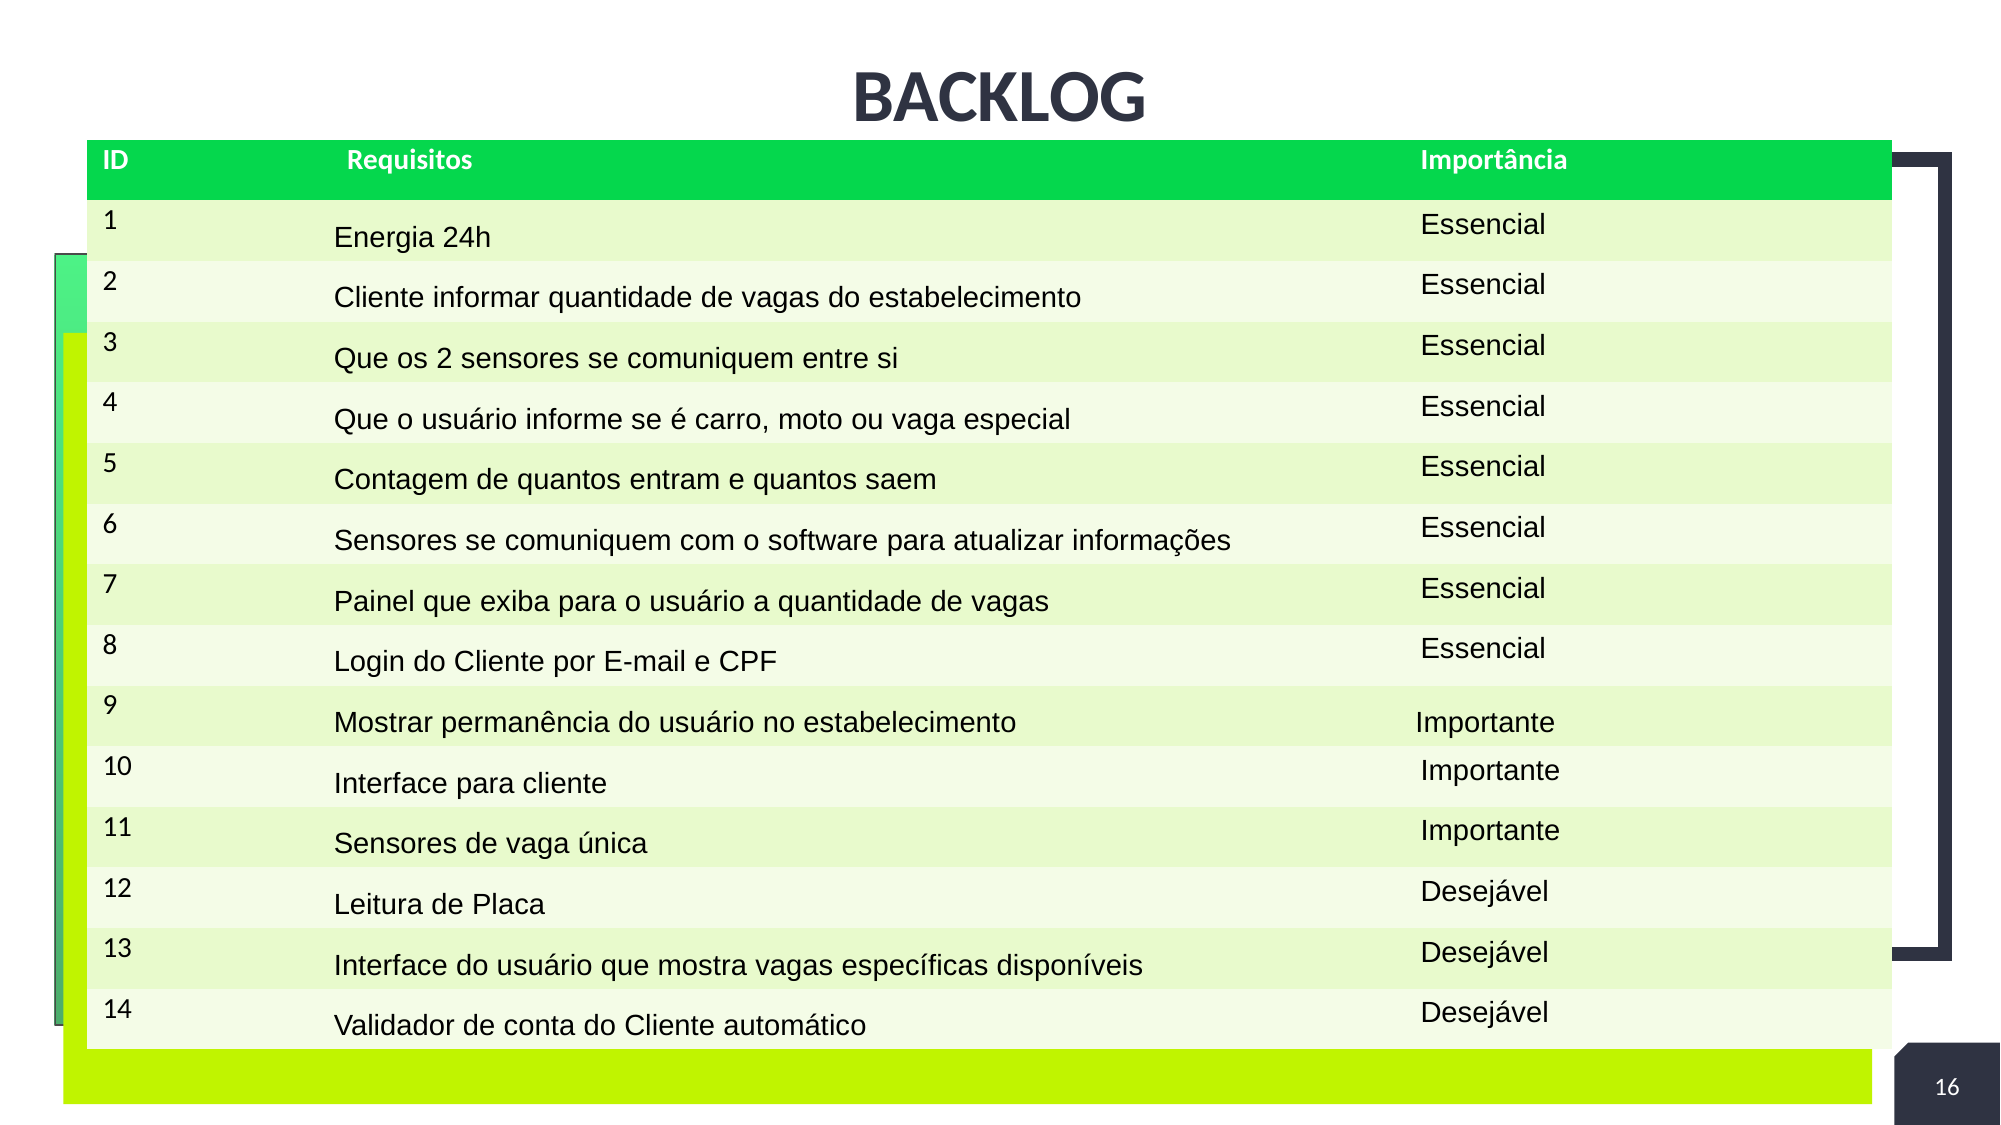

# backlog
| ID | Requisitos | Importância |
| --- | --- | --- |
| 1 | Energia 24h | Essencial |
| 2 | Cliente informar quantidade de vagas do estabelecimento | Essencial |
| 3 | Que os 2 sensores se comuniquem entre si | Essencial |
| 4 | Que o usuário informe se é carro, moto ou vaga especial | Essencial |
| 5 | Contagem de quantos entram e quantos saem | Essencial |
| 6 | Sensores se comuniquem com o software para atualizar informações | Essencial |
| 7 | Painel que exiba para o usuário a quantidade de vagas | Essencial |
| 8 | Login do Cliente por E-mail e CPF | Essencial |
| 9 | Mostrar permanência do usuário no estabelecimento | Importante |
| 10 | Interface para cliente | Importante |
| 11 | Sensores de vaga única | Importante |
| 12 | Leitura de Placa | Desejável |
| 13 | Interface do usuário que mostra vagas específicas disponíveis | Desejável |
| 14 | Validador de conta do Cliente automático | Desejável |

2

+

16